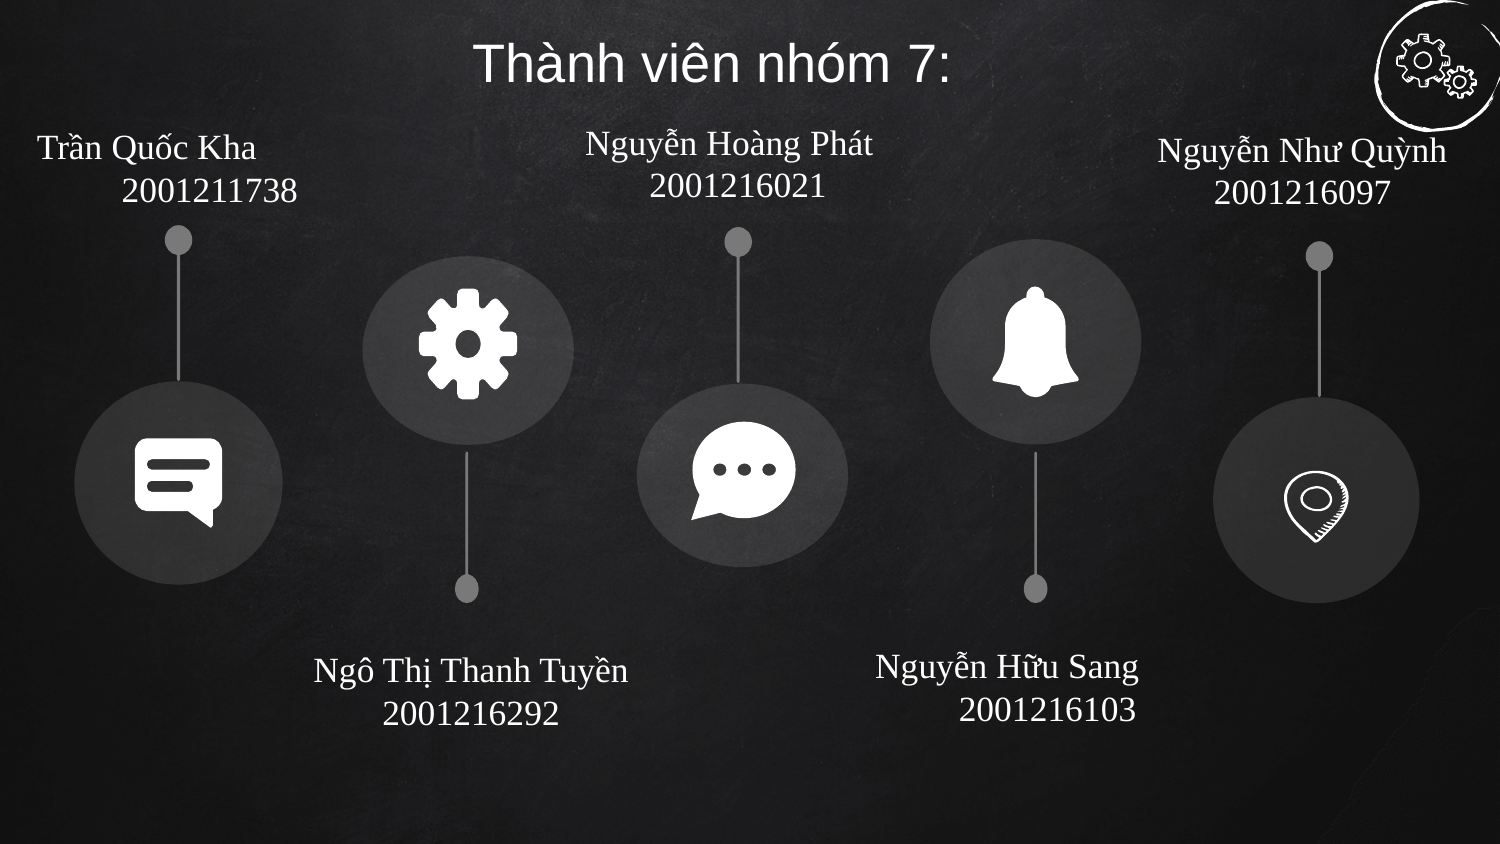

# Thành viên nhóm 7:

Nguyễn Hoàng Phát   2001216021
Trần Quốc Kha               2001211738
Nguyễn Như Quỳnh
2001216097

 Nguyễn Hữu Sang           2001216103
Ngô Thị Thanh Tuyền
2001216292
2